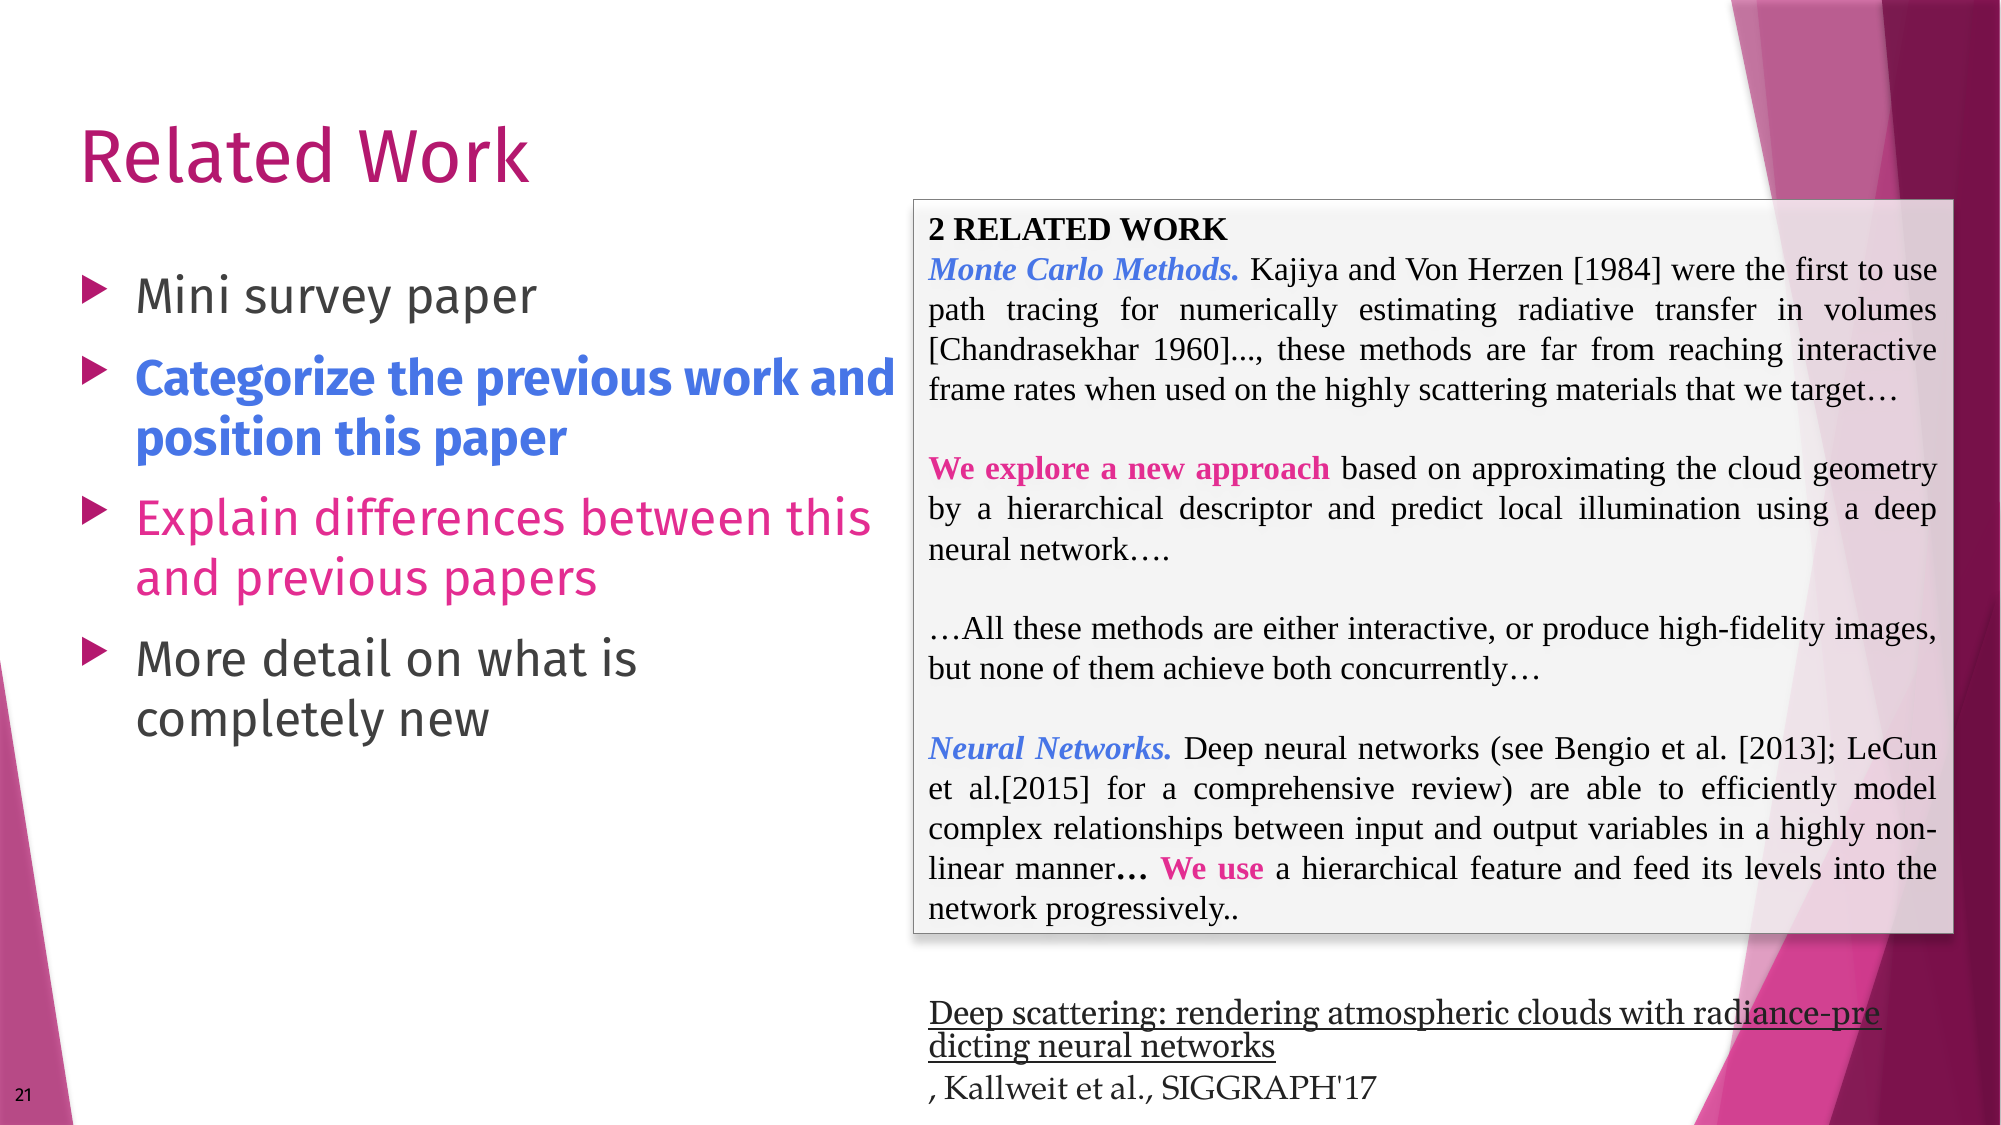

# Related Work
2 RELATED WORK
Monte Carlo Methods. Kajiya and Von Herzen [1984] were the first to use path tracing for numerically estimating radiative transfer in volumes [Chandrasekhar 1960]..., these methods are far from reaching interactive frame rates when used on the highly scattering materials that we target…

We explore a new approach based on approximating the cloud geometry by a hierarchical descriptor and predict local illumination using a deep neural network….

…All these methods are either interactive, or produce high-fidelity images, but none of them achieve both concurrently…

Neural Networks. Deep neural networks (see Bengio et al. [2013]; LeCun et al.[2015] for a comprehensive review) are able to efficiently model complex relationships between input and output variables in a highly non-linear manner… We use a hierarchical feature and feed its levels into the network progressively..
Deep scattering: rendering atmospheric clouds with radiance-predicting neural networks, Kallweit et al., SIGGRAPH'17
Mini survey paper
Categorize the previous work and position this paper
Explain differences between this and previous papers
More detail on what is completely new
21